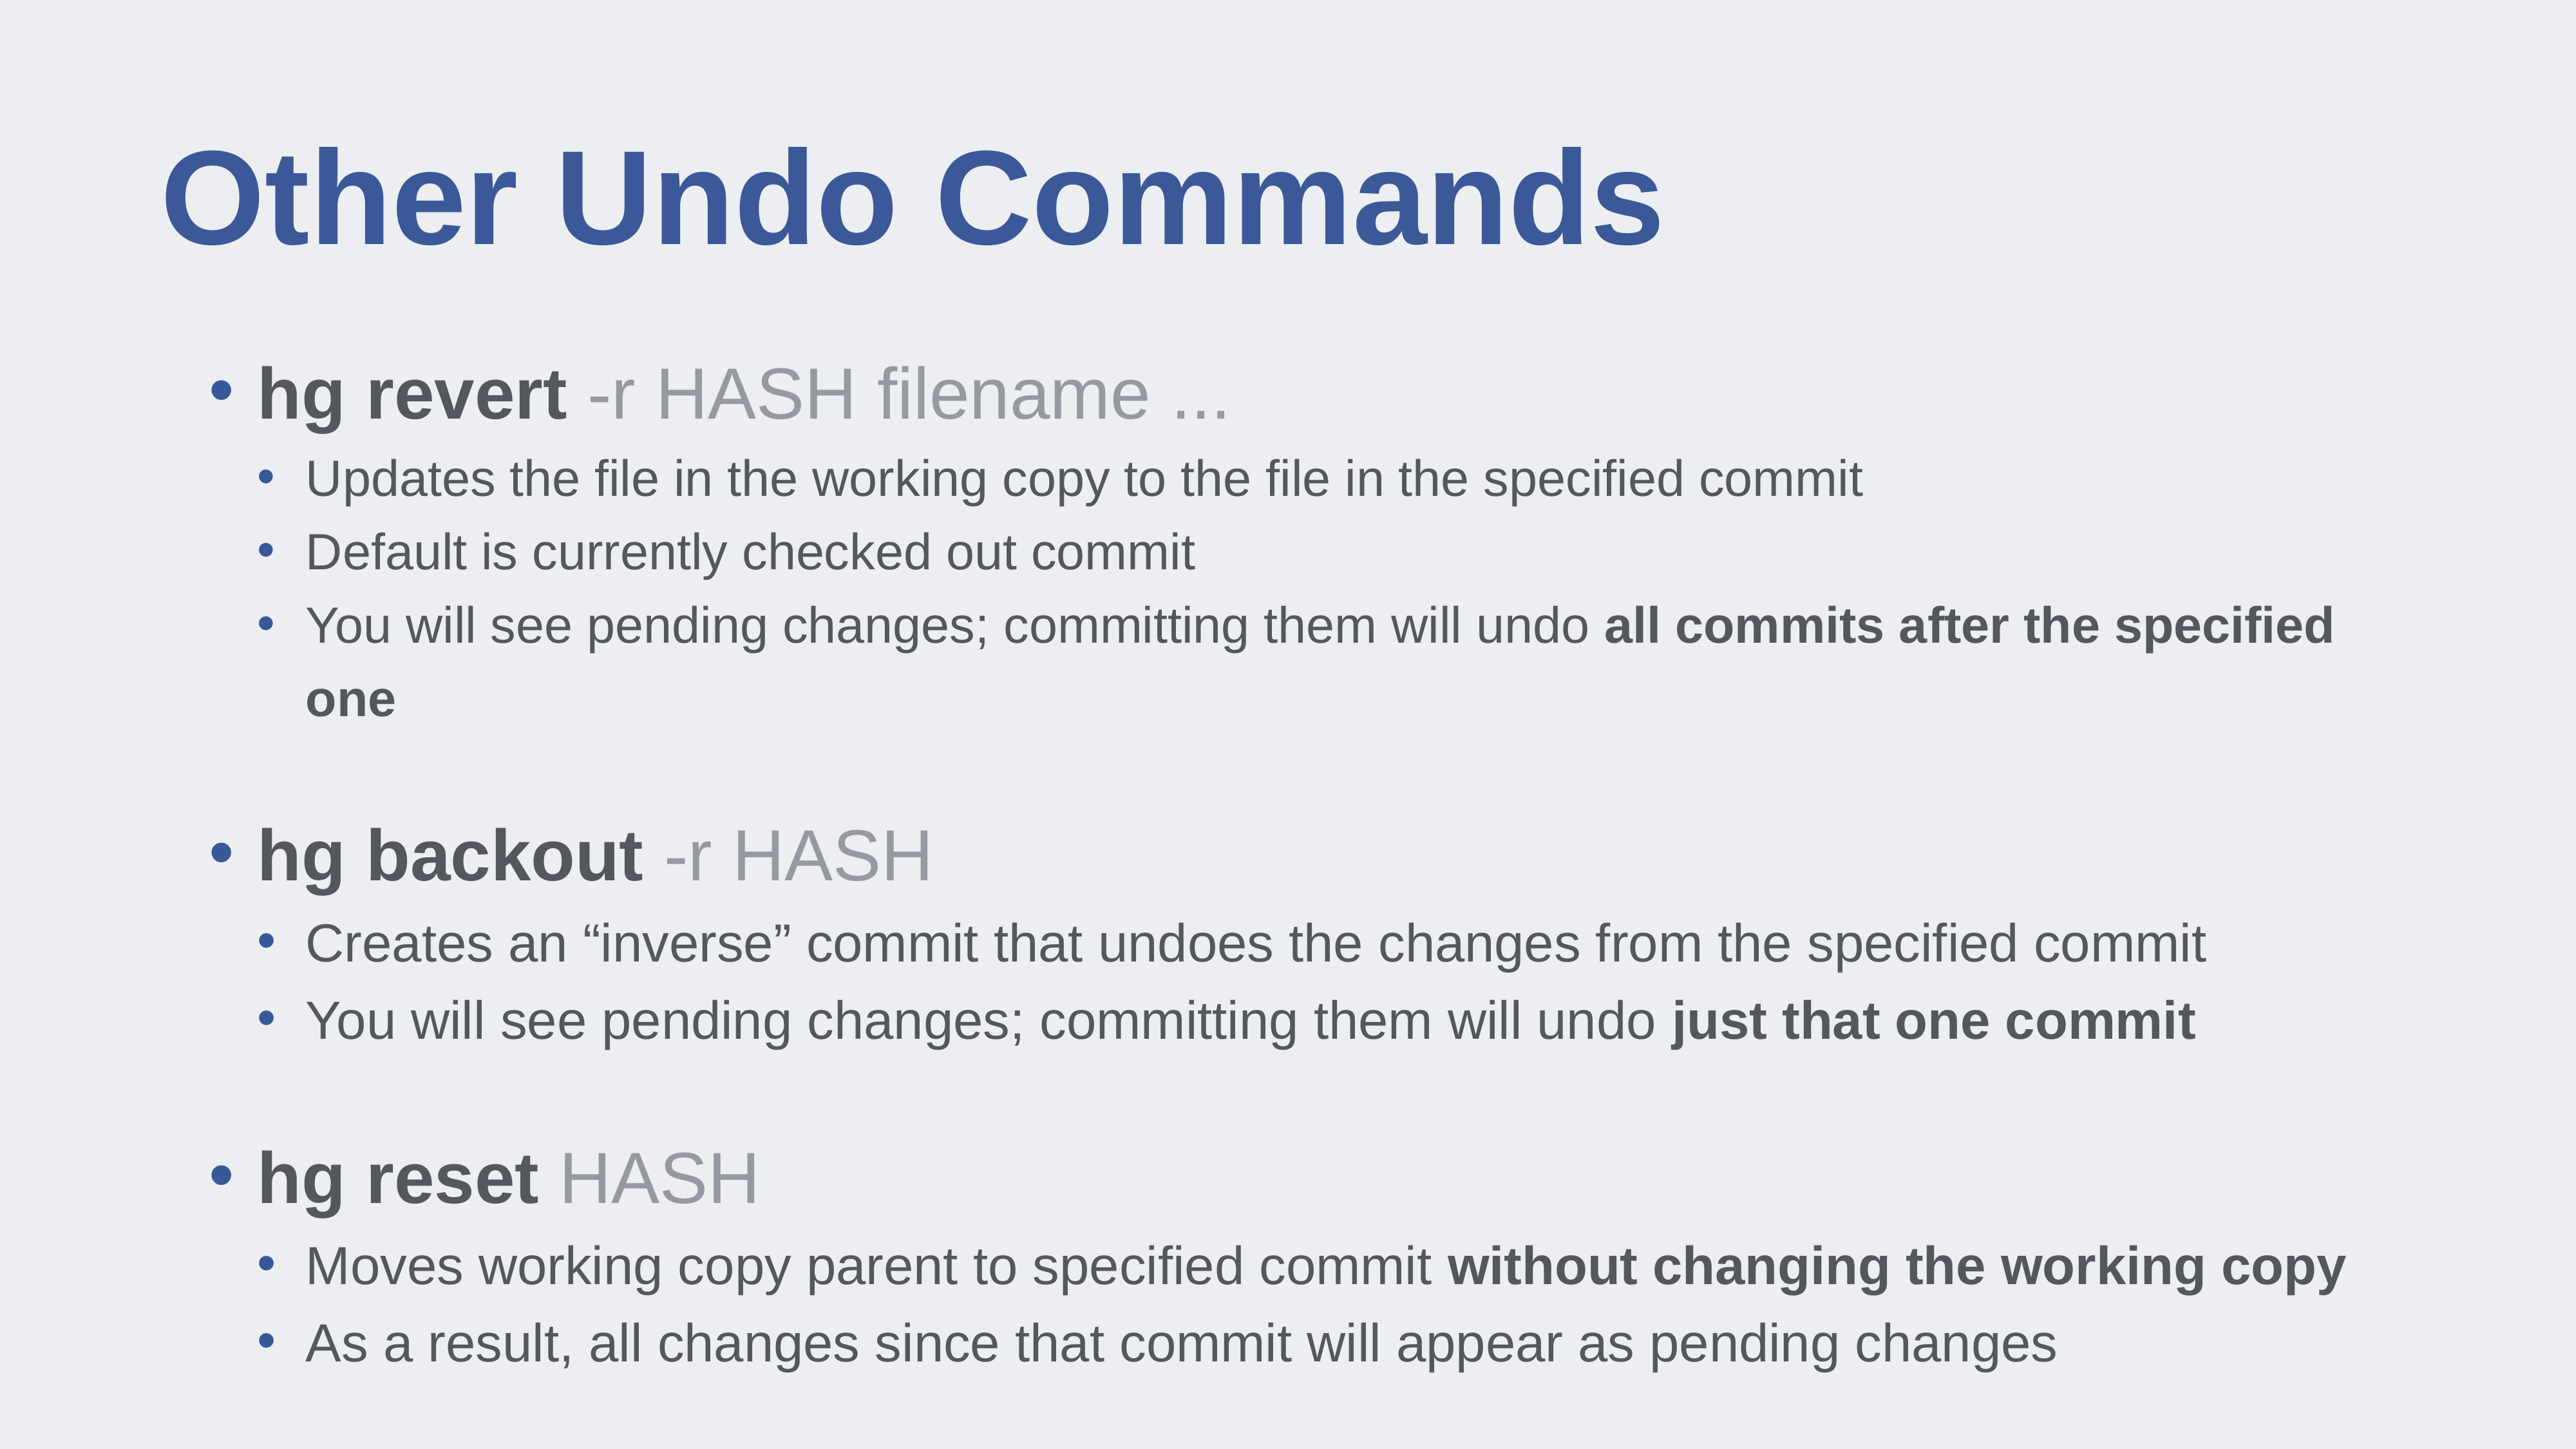

# Other Undo Commands
hg revert -r HASH filename ...
Updates the file in the working copy to the file in the specified commit
Default is currently checked out commit
You will see pending changes; committing them will undo all commits after the specified one

hg backout -r HASH
Creates an “inverse” commit that undoes the changes from the specified commit
You will see pending changes; committing them will undo just that one commit

hg reset HASH
Moves working copy parent to specified commit without changing the working copy
As a result, all changes since that commit will appear as pending changes